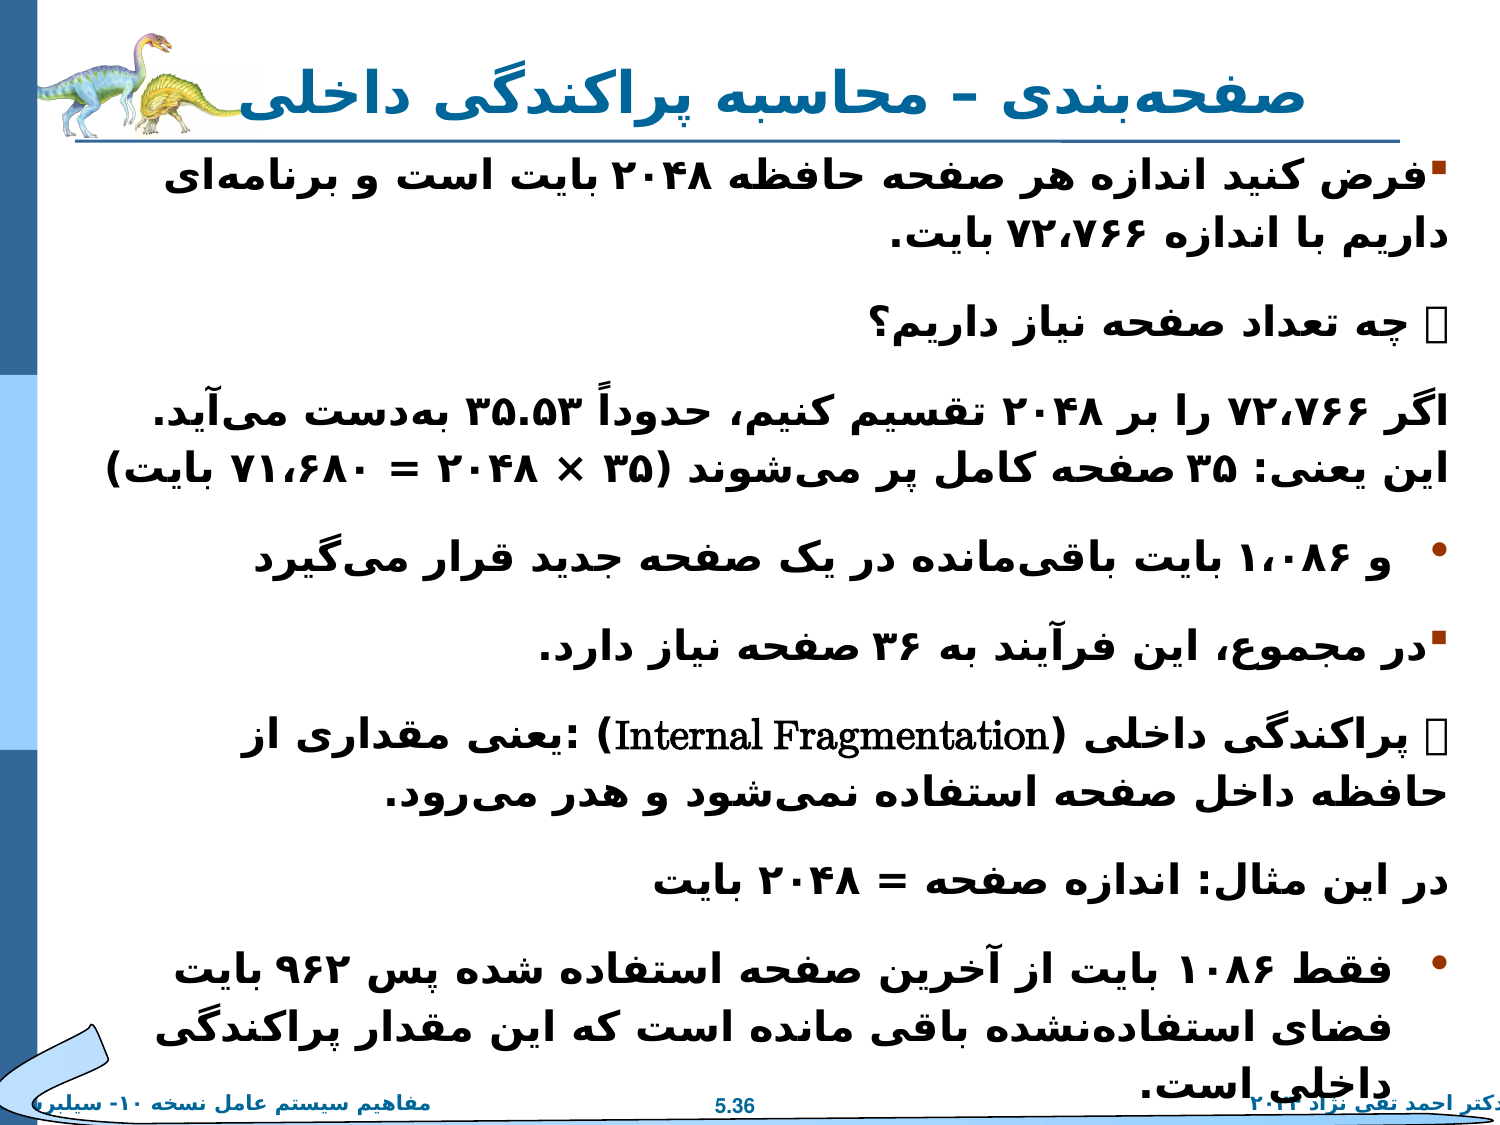

# صفحه‌بندی – محاسبه پراکندگی داخلی
فرض کنید اندازه هر صفحه حافظه ۲۰۴۸ بایت است و برنامه‌ای داریم با اندازه ۷۲،۷۶۶ بایت.
🧮 چه تعداد صفحه نیاز داریم؟
اگر ۷۲،۷۶۶ را بر ۲۰۴۸ تقسیم کنیم، حدوداً ۳۵.۵۳ به‌دست می‌آید.
این یعنی: ۳۵ صفحه کامل پر می‌شوند (۳۵ × ۲۰۴۸ = ۷۱،۶۸۰ بایت)
و ۱،۰۸۶ بایت باقی‌مانده در یک صفحه جدید قرار می‌گیرد
در مجموع، این فرآیند به ۳۶ صفحه نیاز دارد.
📦 پراکندگی داخلی (Internal Fragmentation) :یعنی مقداری از حافظه داخل صفحه استفاده نمی‌شود و هدر می‌رود.
در این مثال: اندازه صفحه = ۲۰۴۸ بایت
فقط ۱۰۸۶ بایت از آخرین صفحه استفاده شده پس ۹۶۲ بایت فضای استفاده‌نشده باقی مانده است که این مقدار پراکندگی داخلی است.